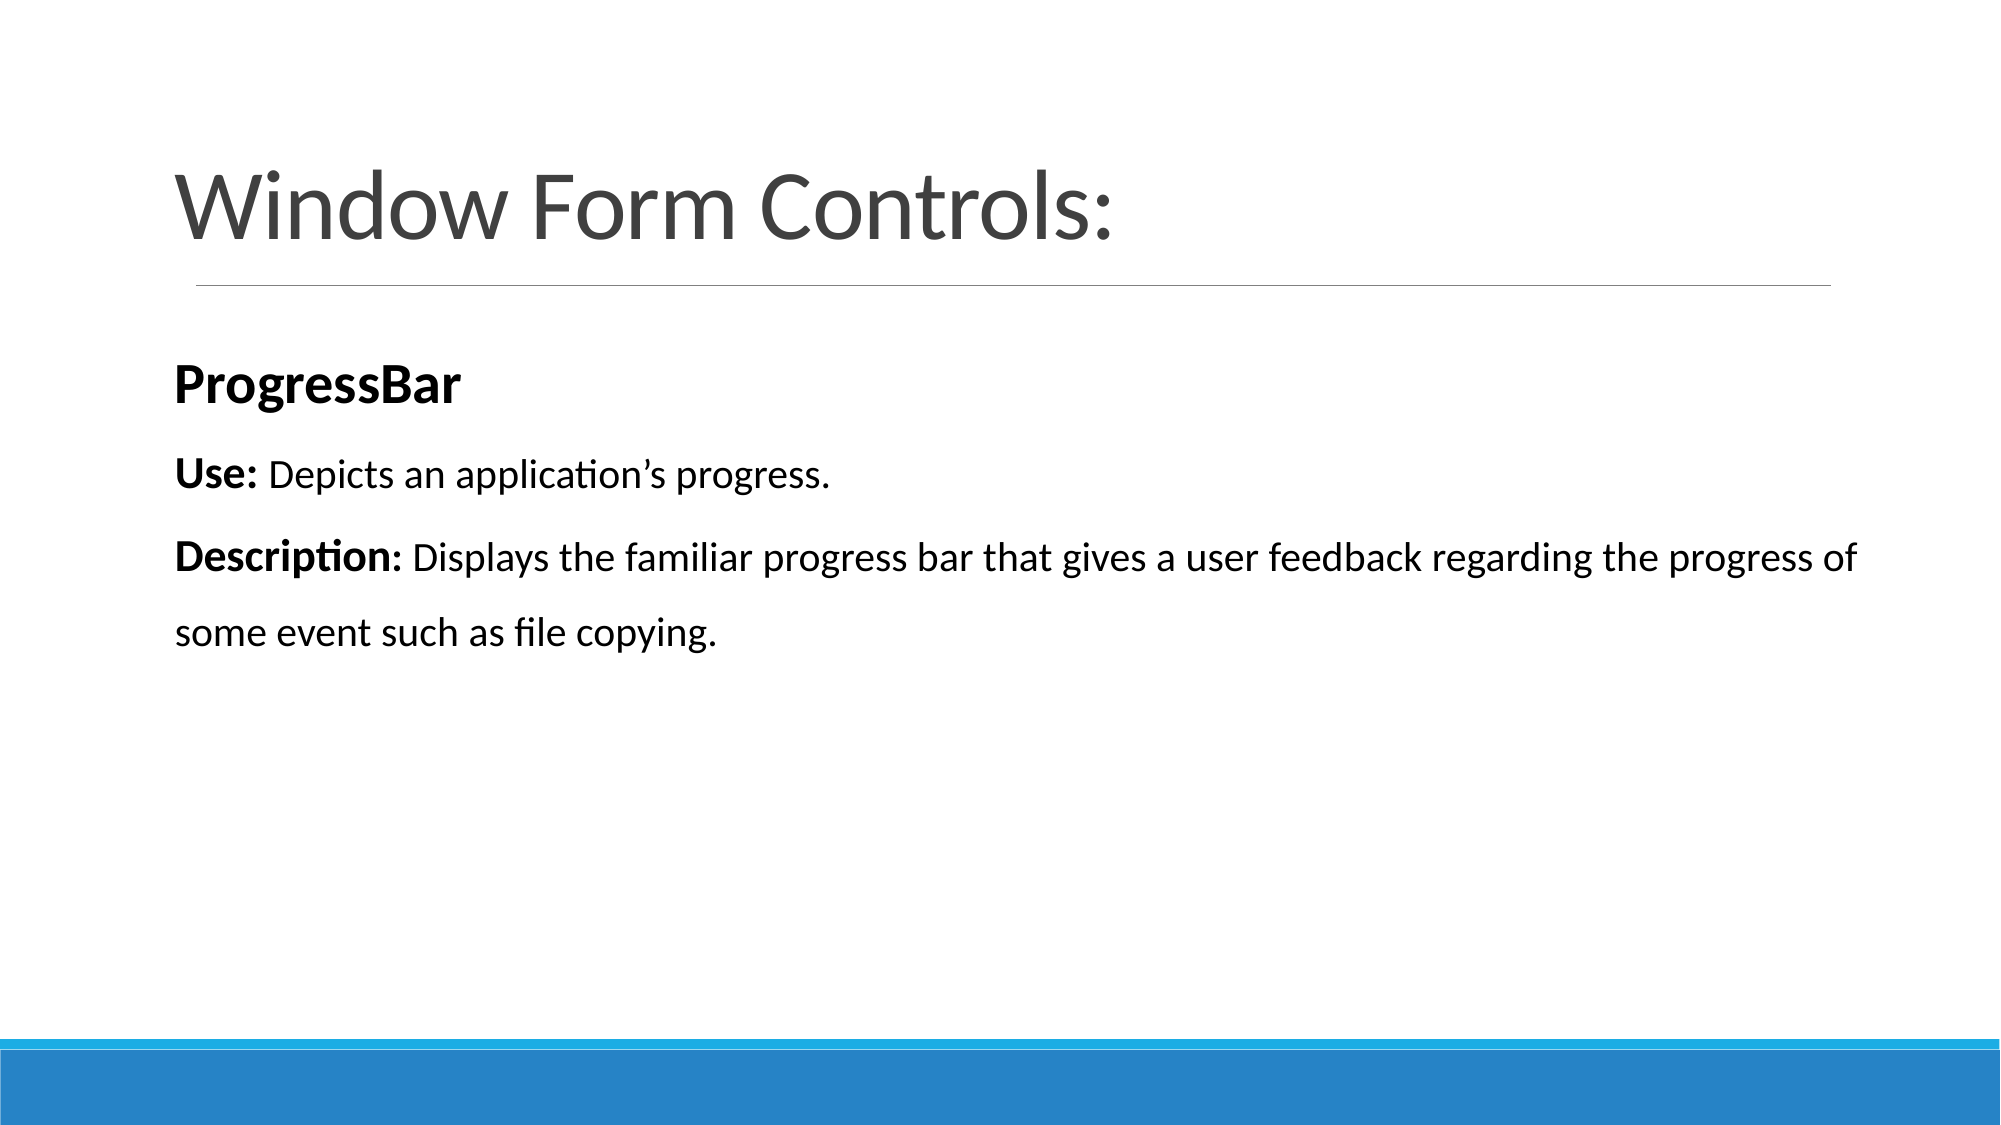

# Window Form Controls:
ProgressBar
Use: Depicts an application’s progress.
Description: Displays the familiar progress bar that gives a user feedback regarding the progress of some event such as file copying.